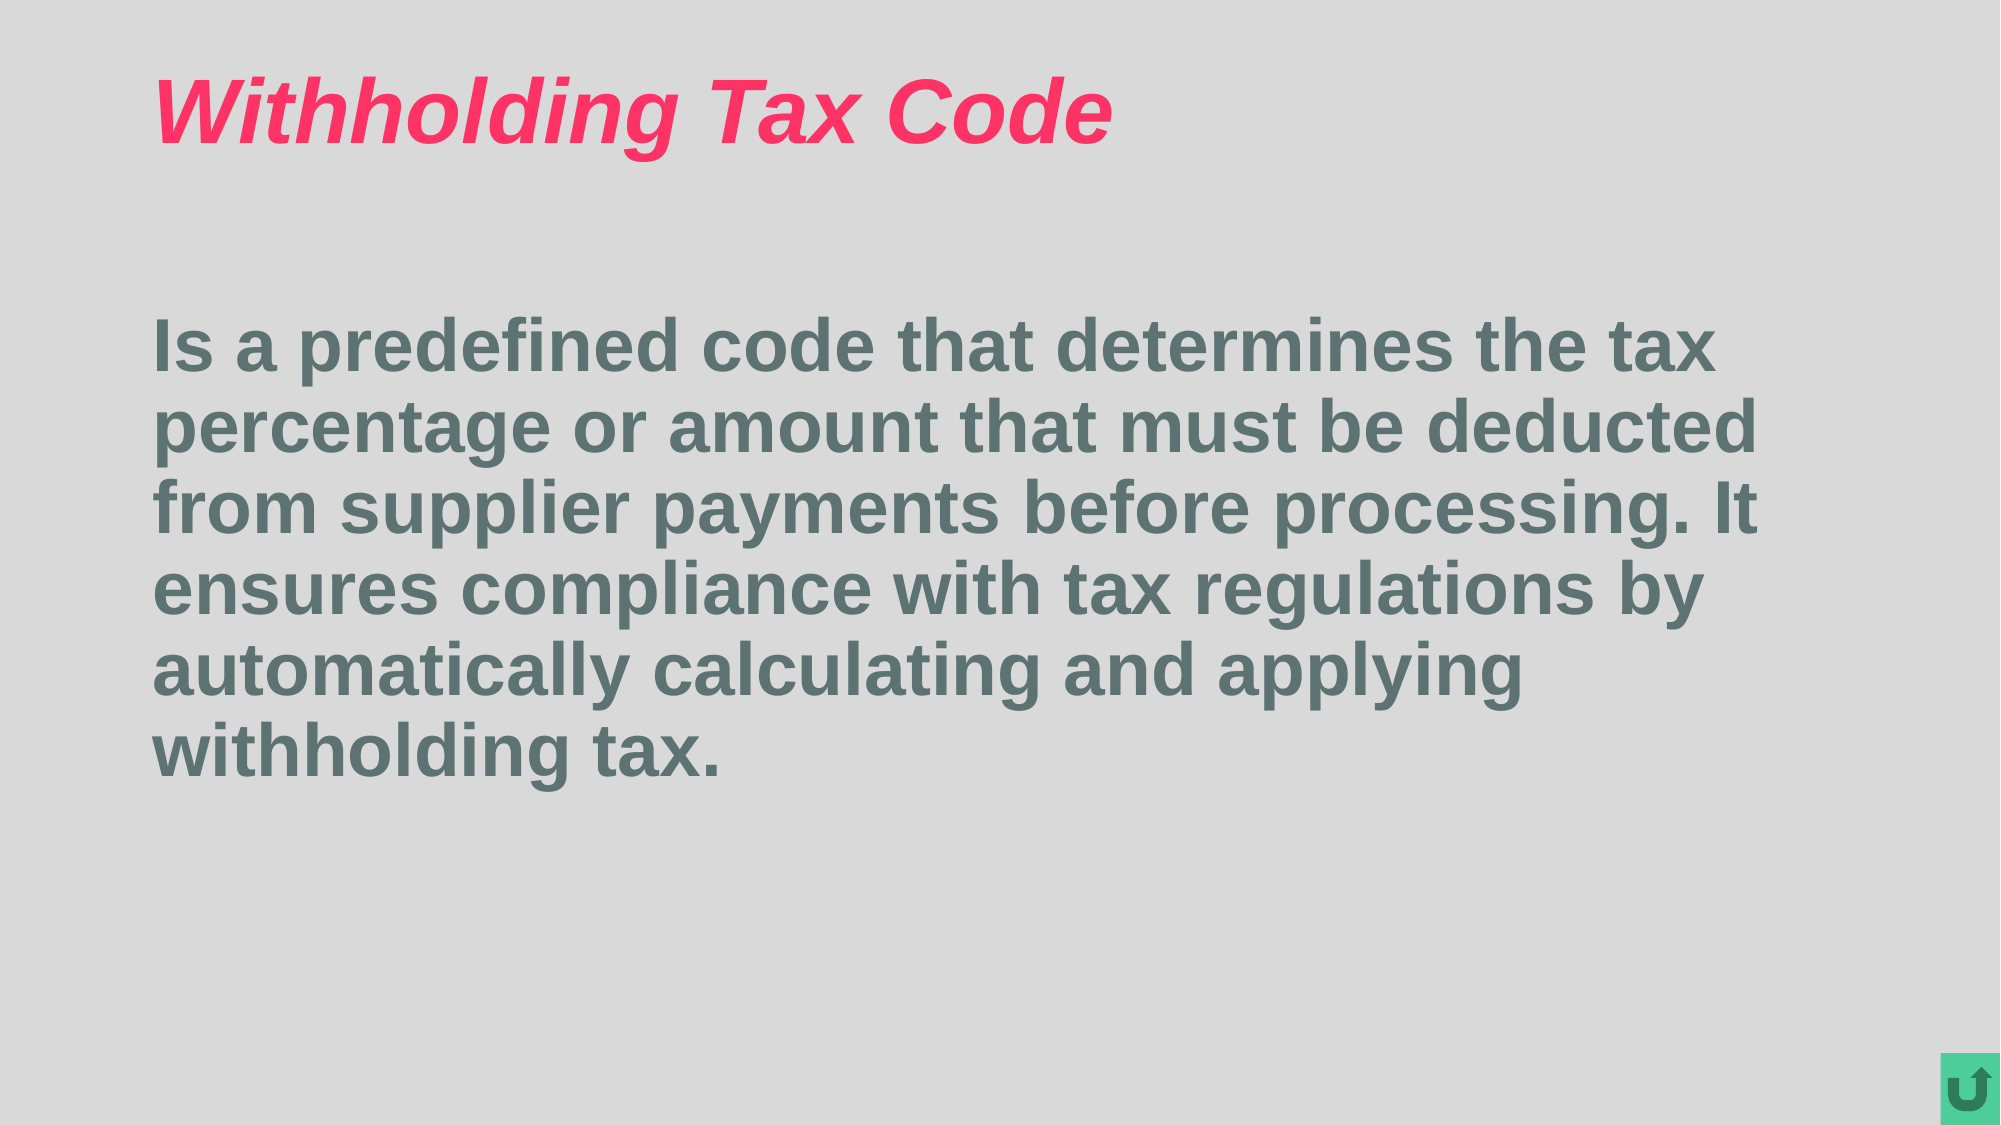

# Withholding Tax Code
Is a predefined code that determines the tax percentage or amount that must be deducted from supplier payments before processing. It ensures compliance with tax regulations by automatically calculating and applying withholding tax.